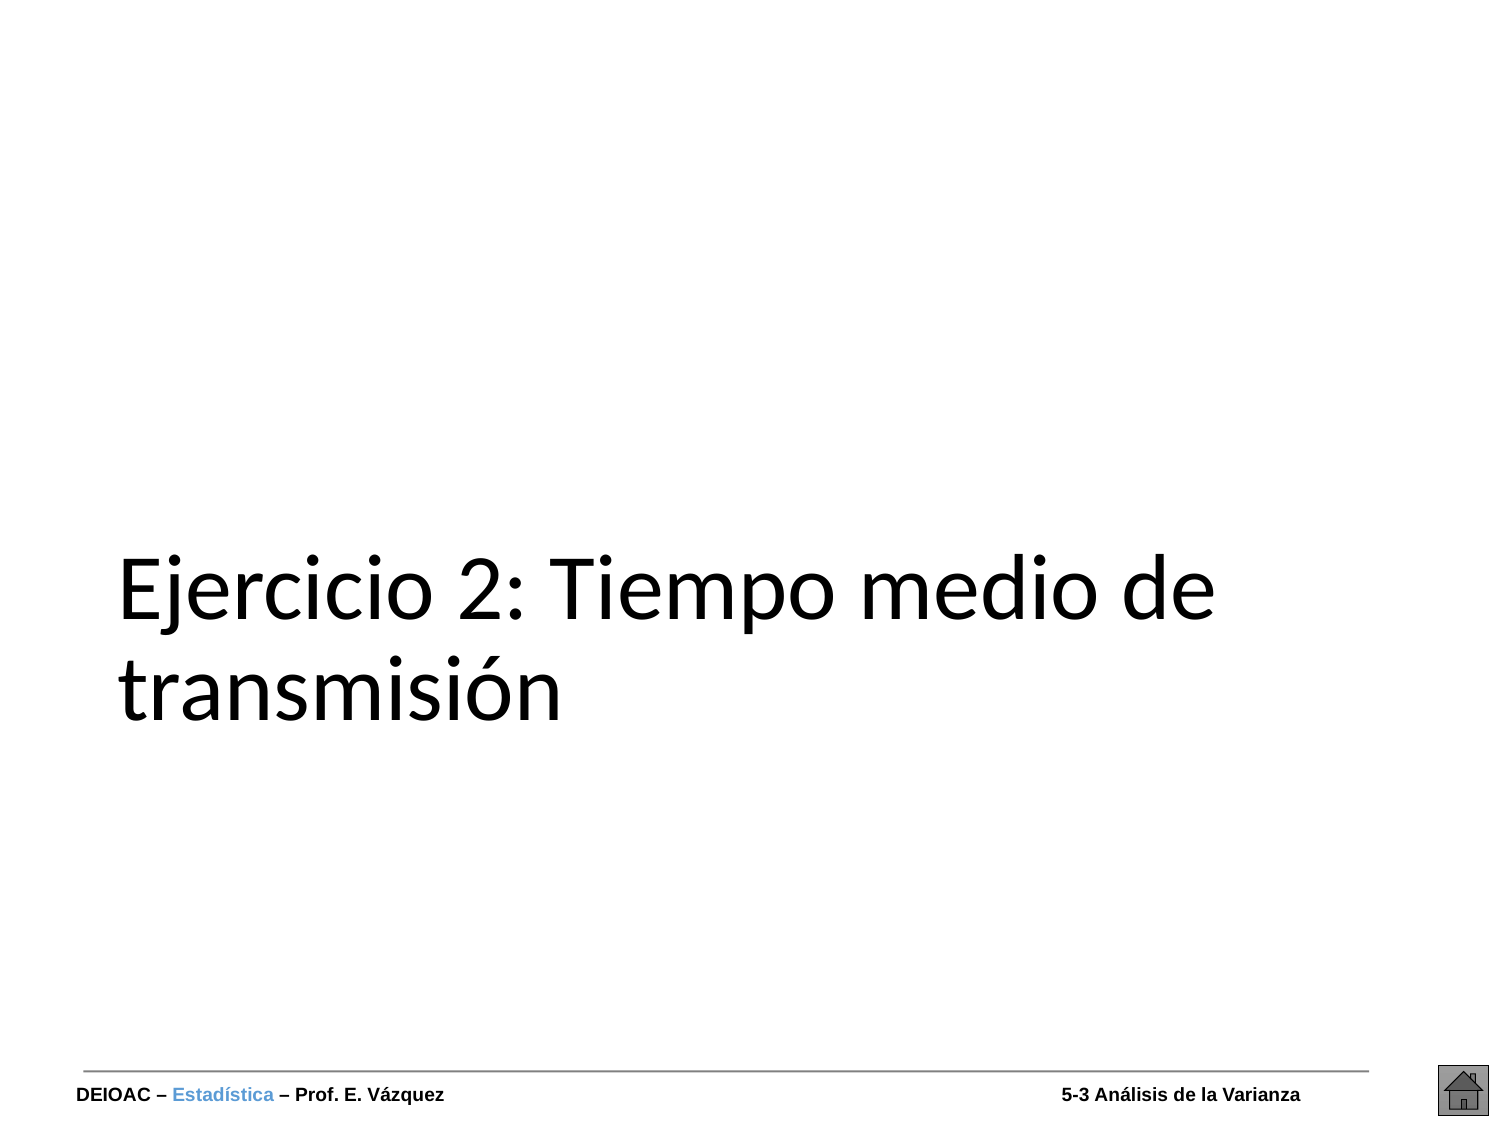

# Ejercicio 2: Tiempo medio de transmisión